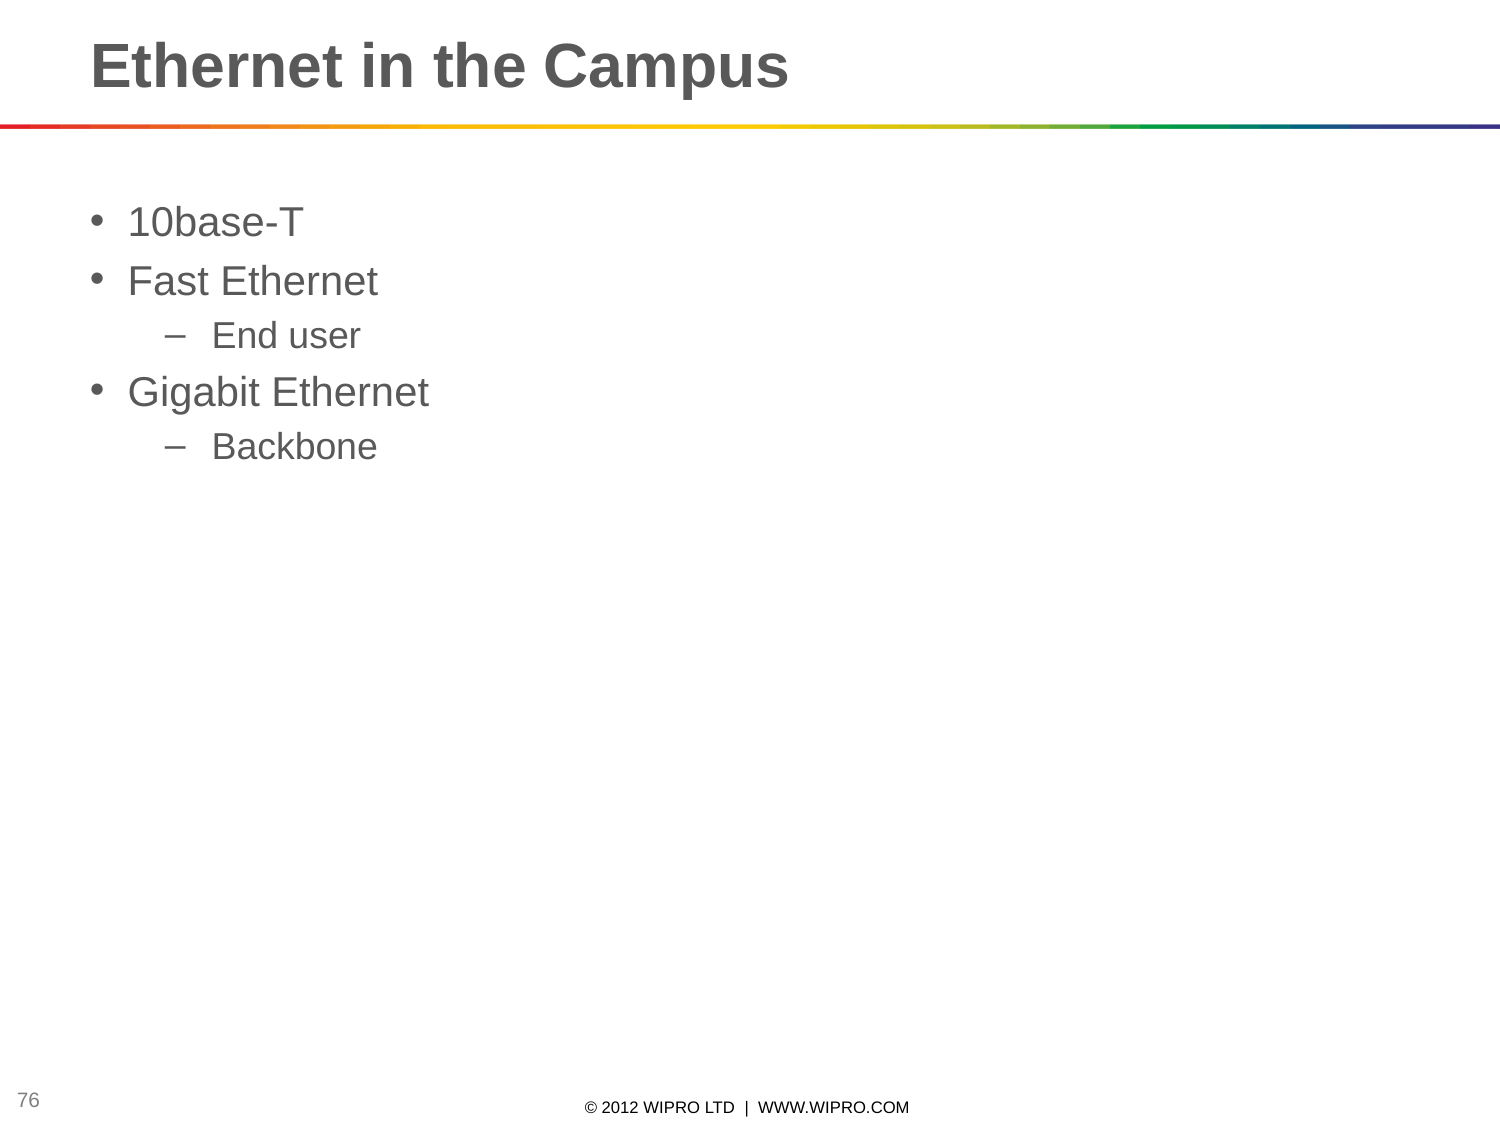

76
# Ethernet in the Campus
10base-T
Fast Ethernet
End user
Gigabit Ethernet
Backbone